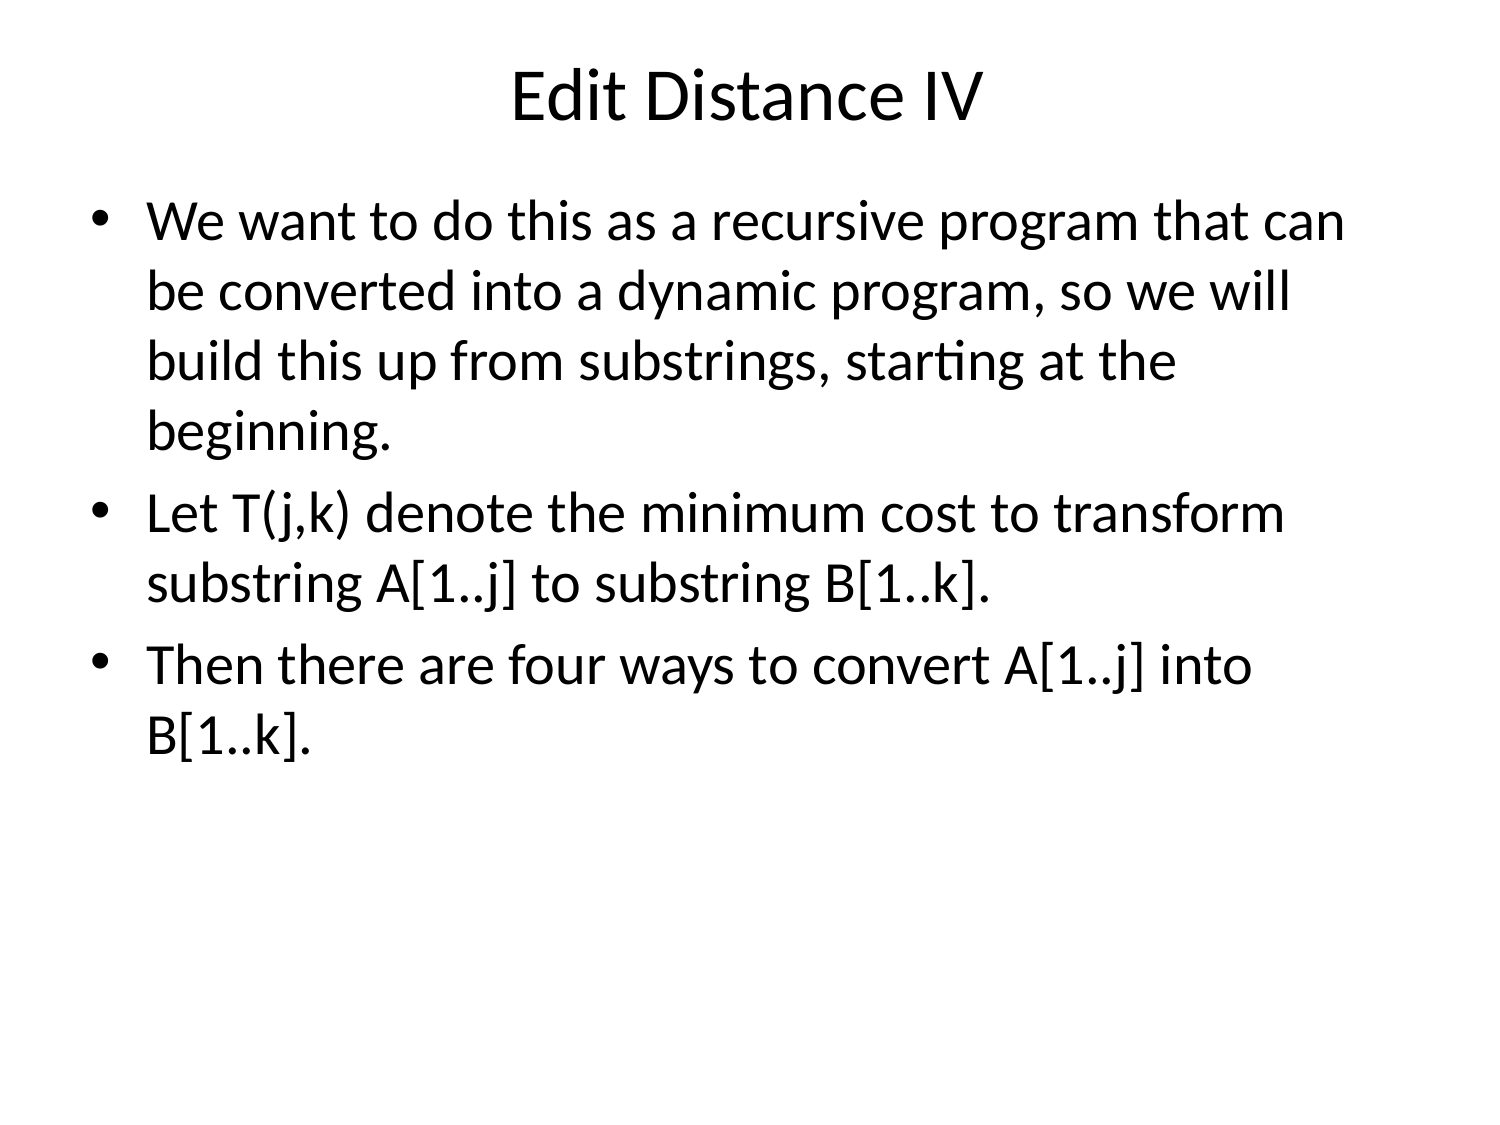

# Edit Distance IV
We want to do this as a recursive program that can be converted into a dynamic program, so we will build this up from substrings, starting at the beginning.
Let T(j,k) denote the minimum cost to transform substring A[1..j] to substring B[1..k].
Then there are four ways to convert A[1..j] into B[1..k].